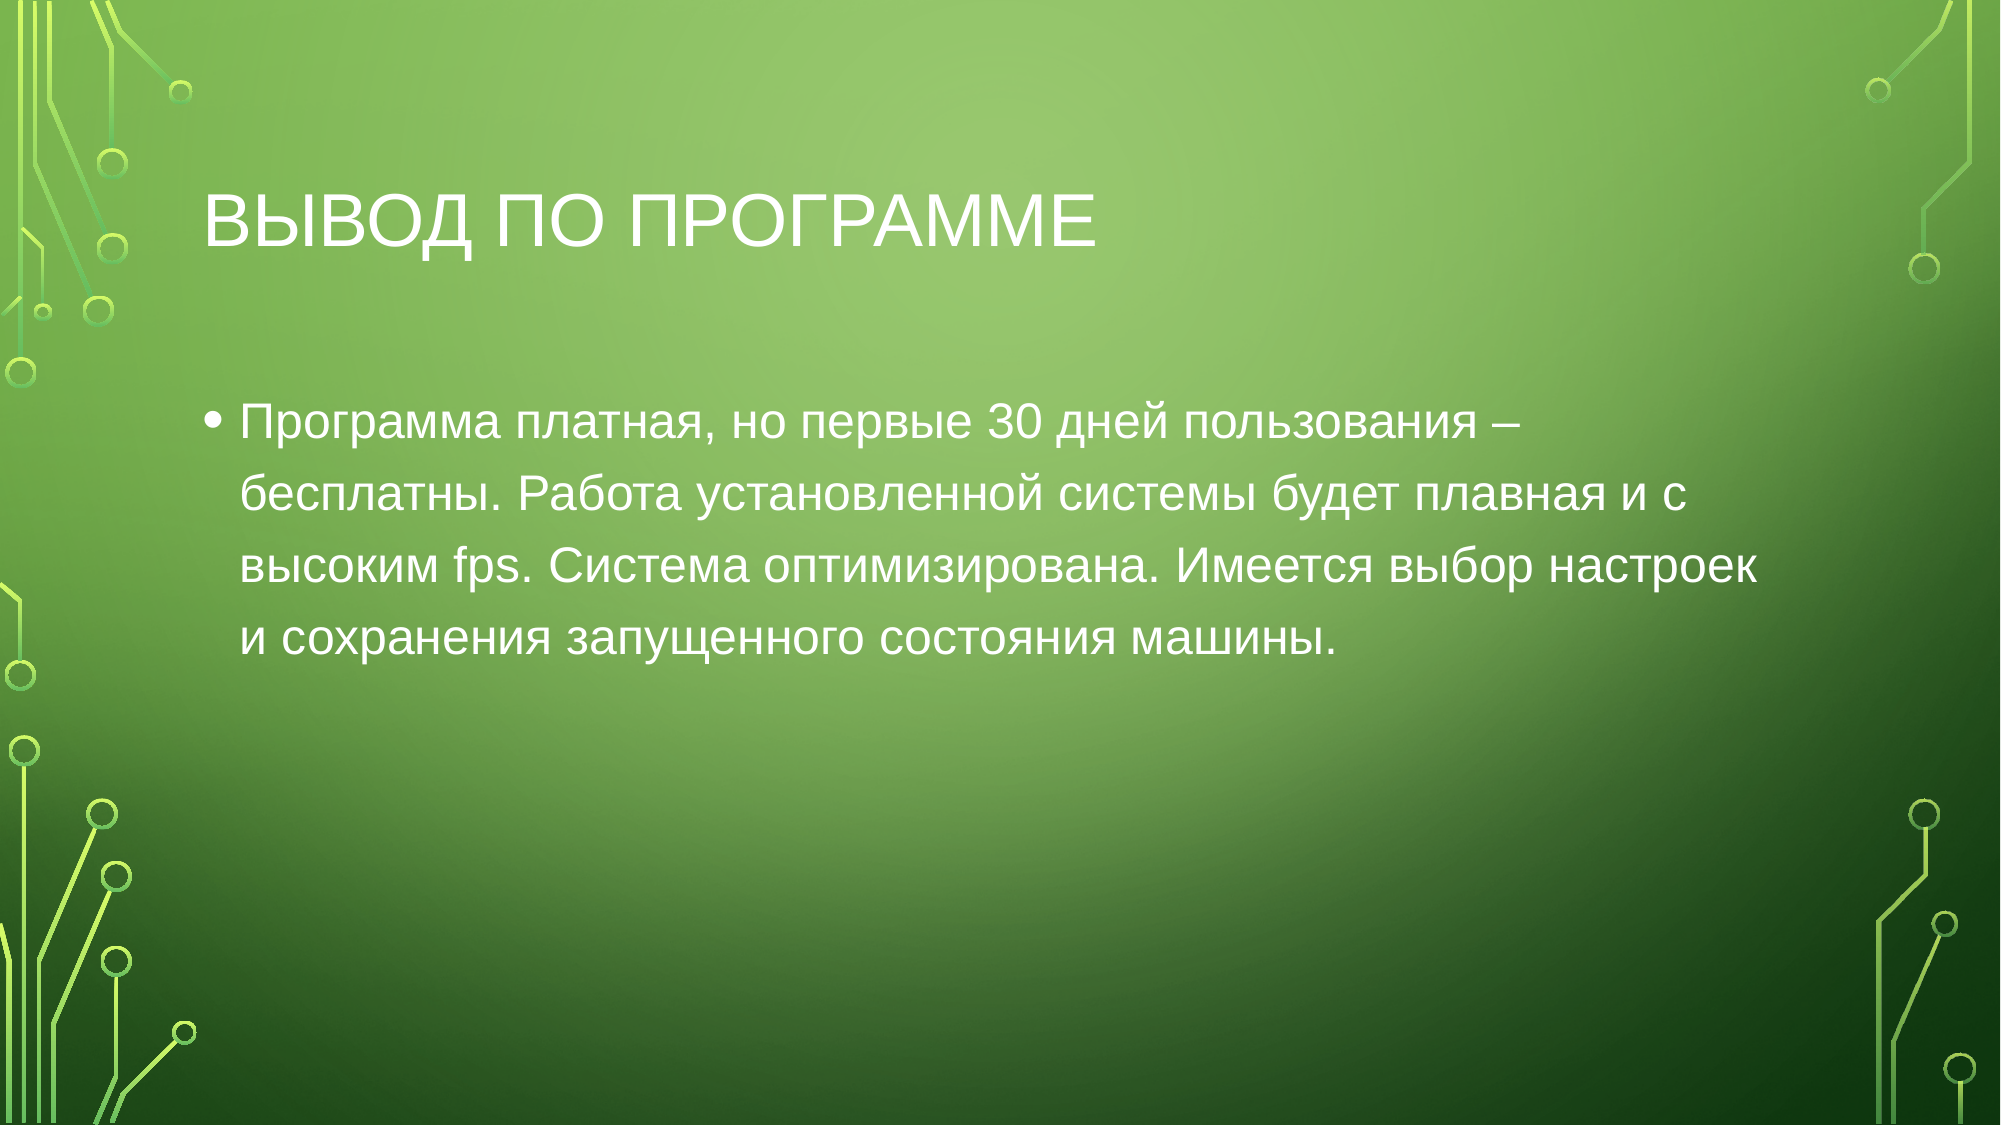

# Вывод по программе
Программа платная, но первые 30 дней пользования – бесплатны. Работа установленной системы будет плавная и с высоким fps. Система оптимизирована. Имеется выбор настроек и сохранения запущенного состояния машины.